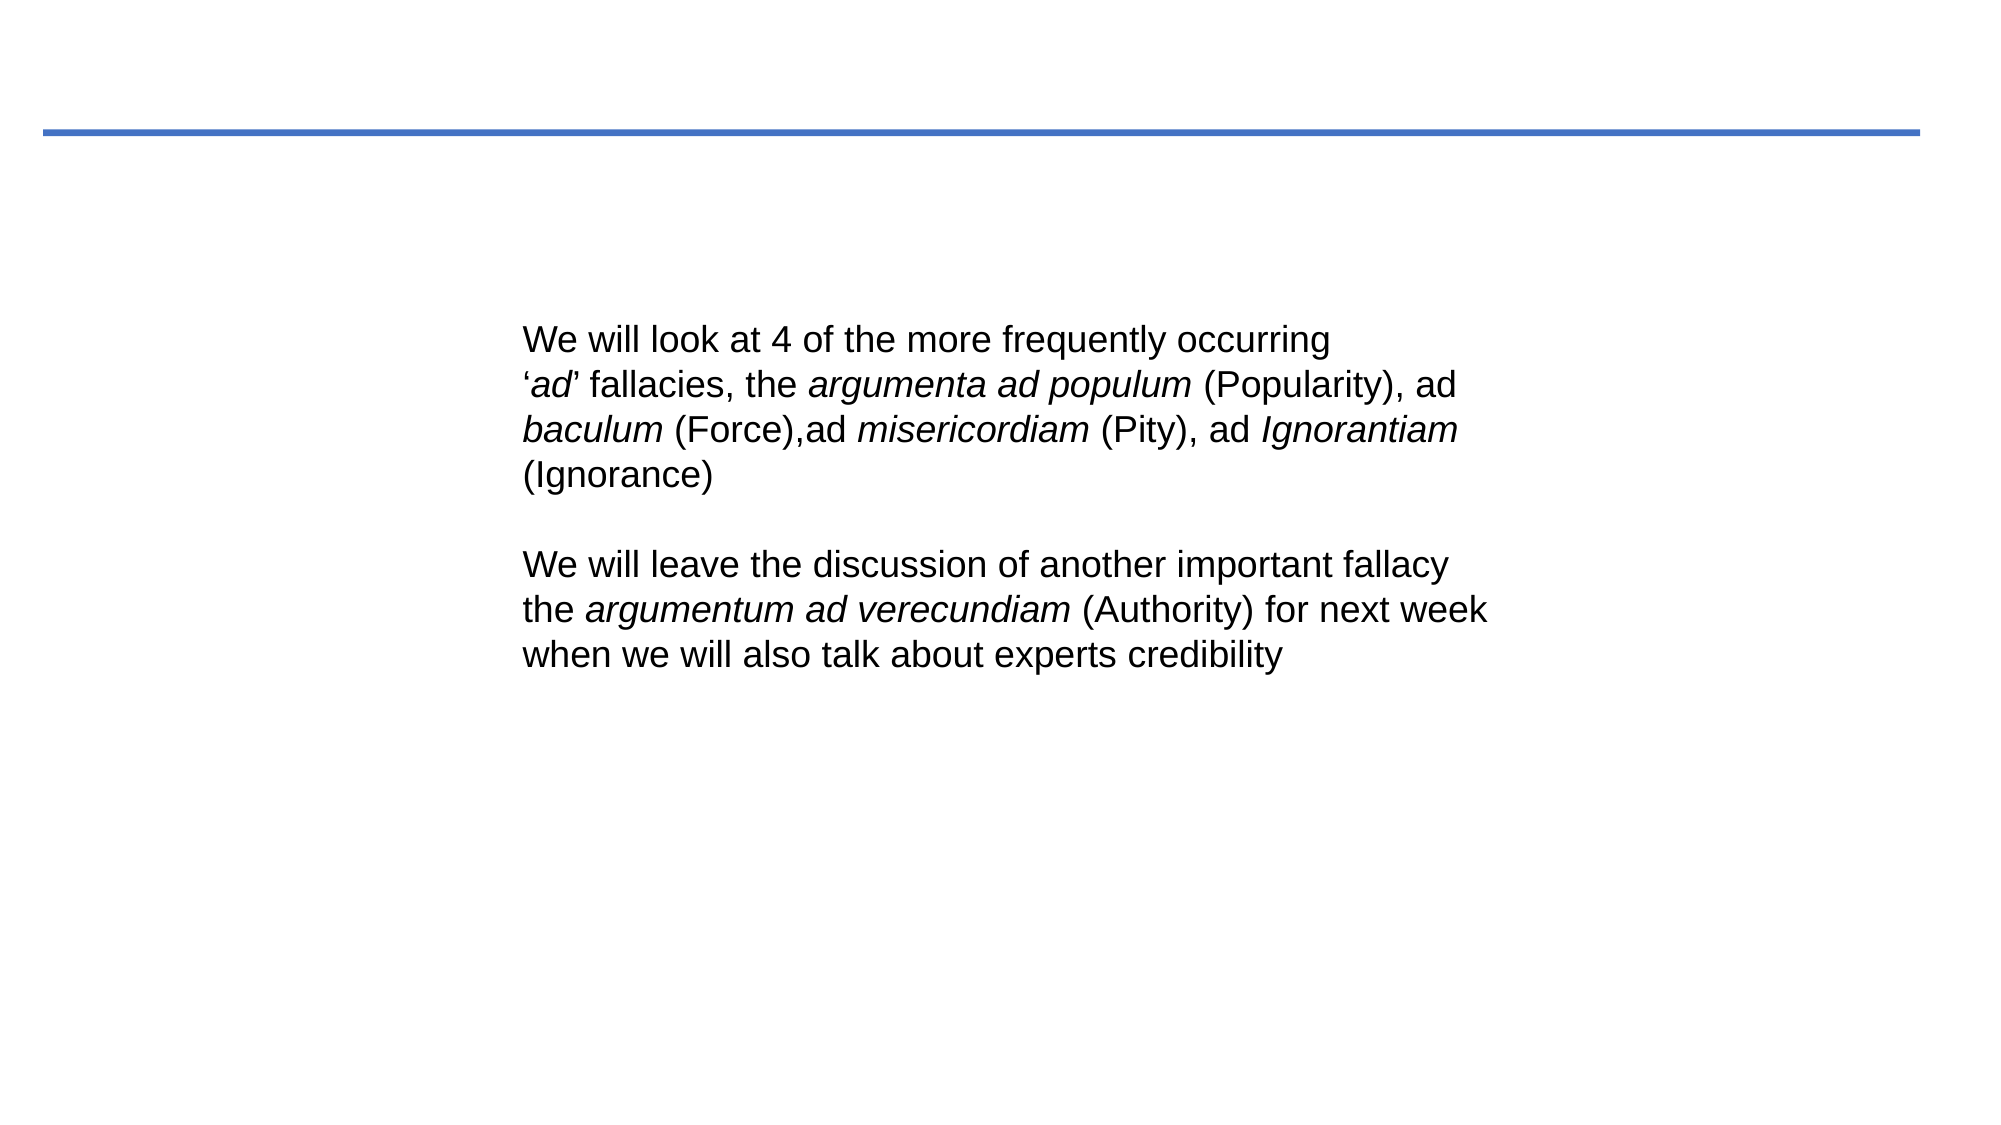

We will look at 4 of the more frequently occurring
‘ad’ fallacies, the argumenta ad populum (Popularity), ad baculum (Force),ad misericordiam (Pity), ad Ignorantiam (Ignorance)

We will leave the discussion of another important fallacy the argumentum ad verecundiam (Authority) for next week when we will also talk about experts credibility